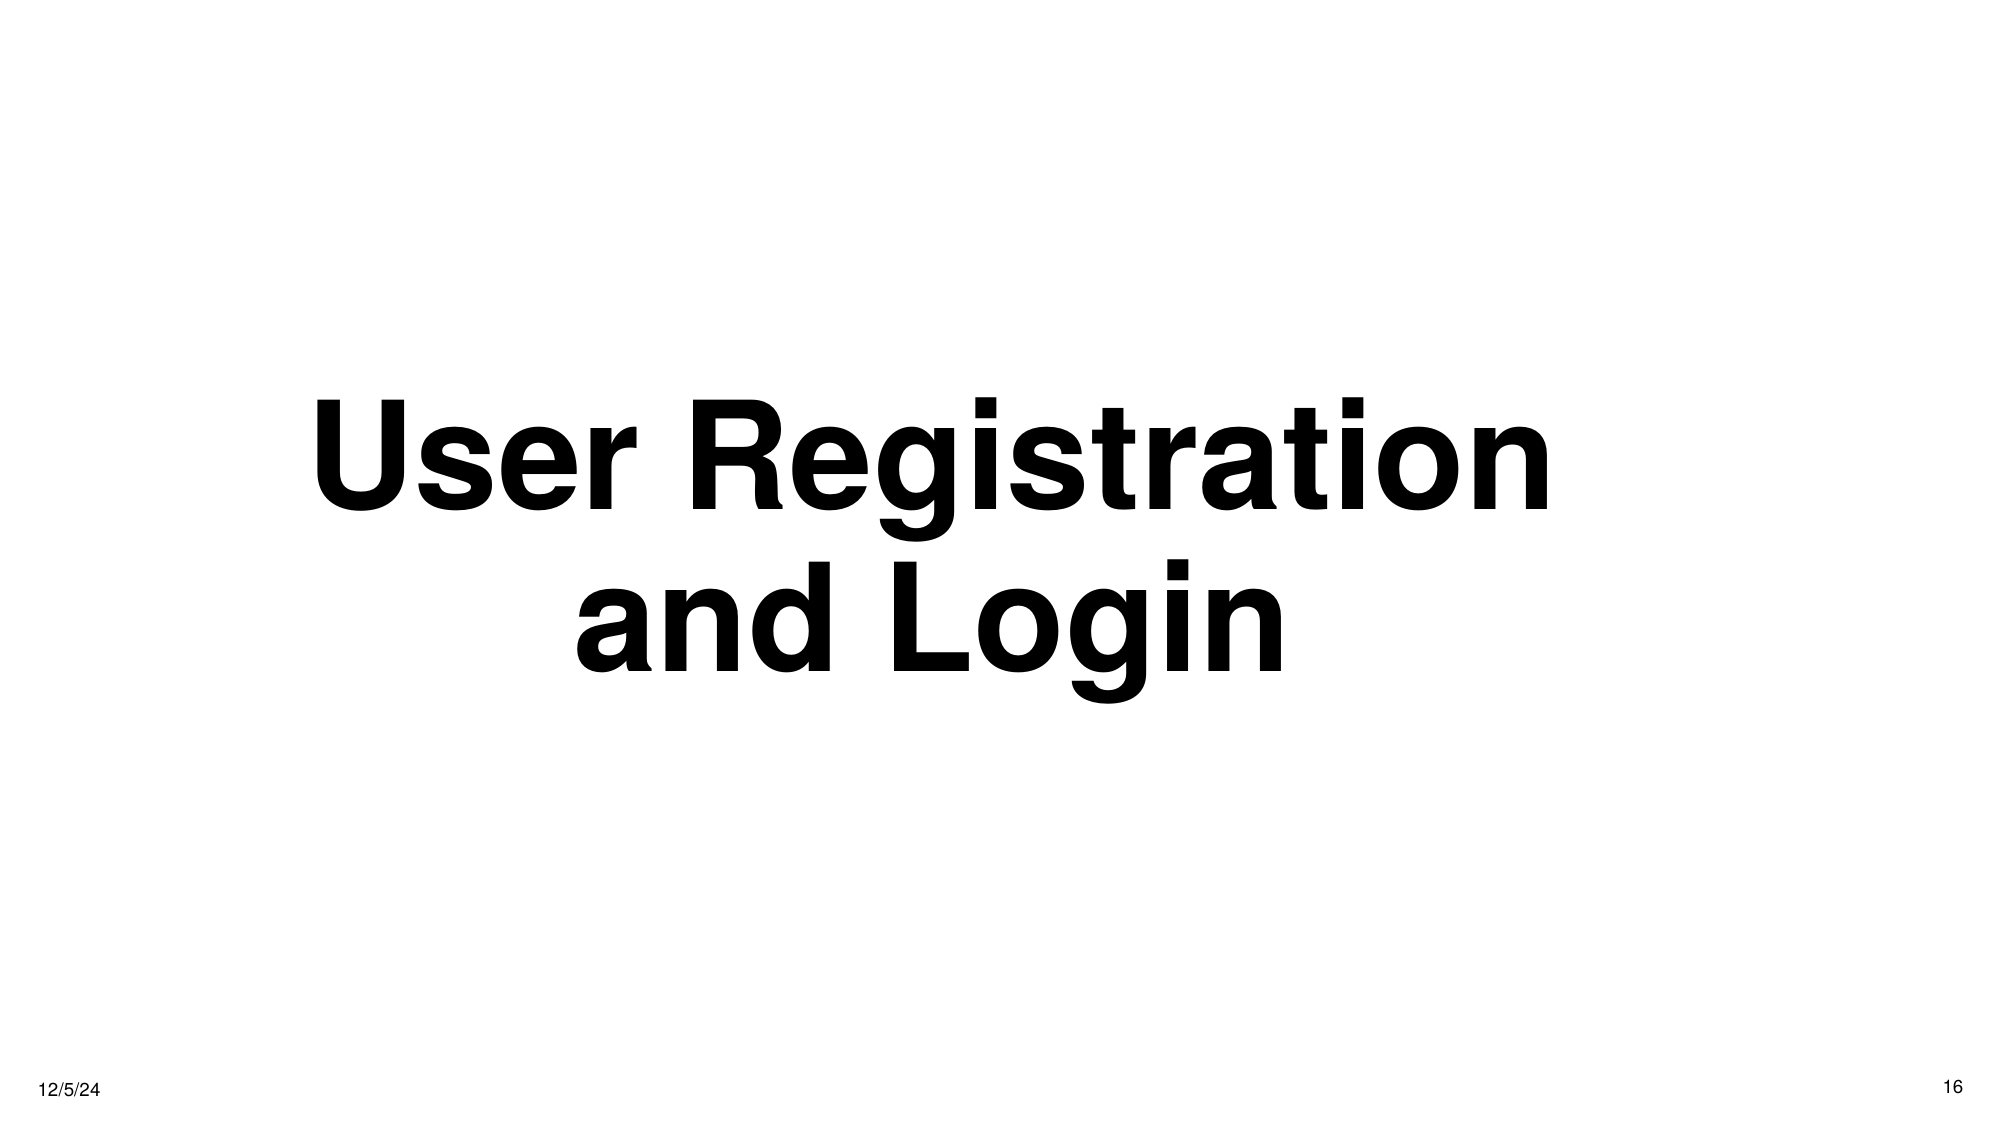

# User Registration and Login

12/5/24

16